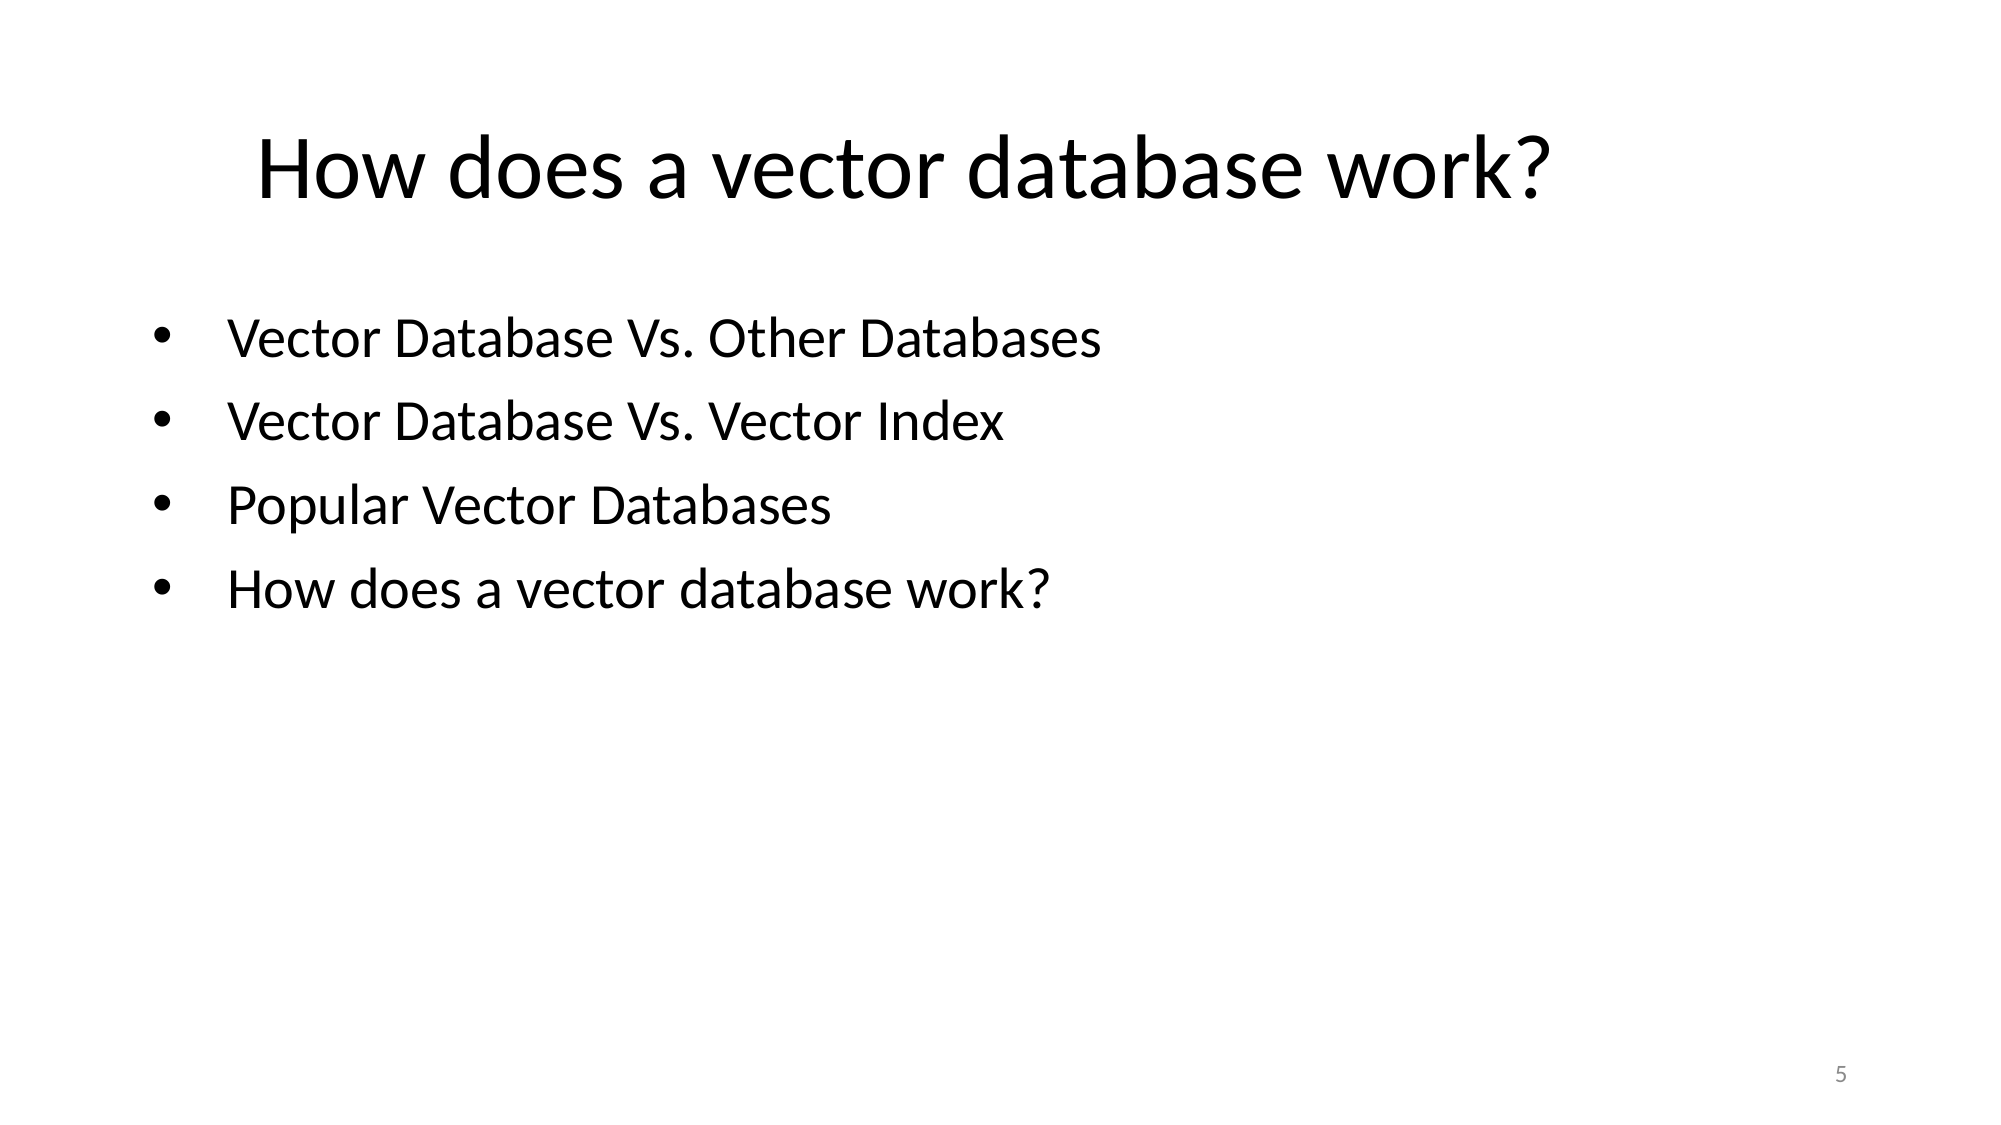

# How does a vector database work?
Vector Database Vs. Other Databases
Vector Database Vs. Vector Index
Popular Vector Databases
How does a vector database work?
5